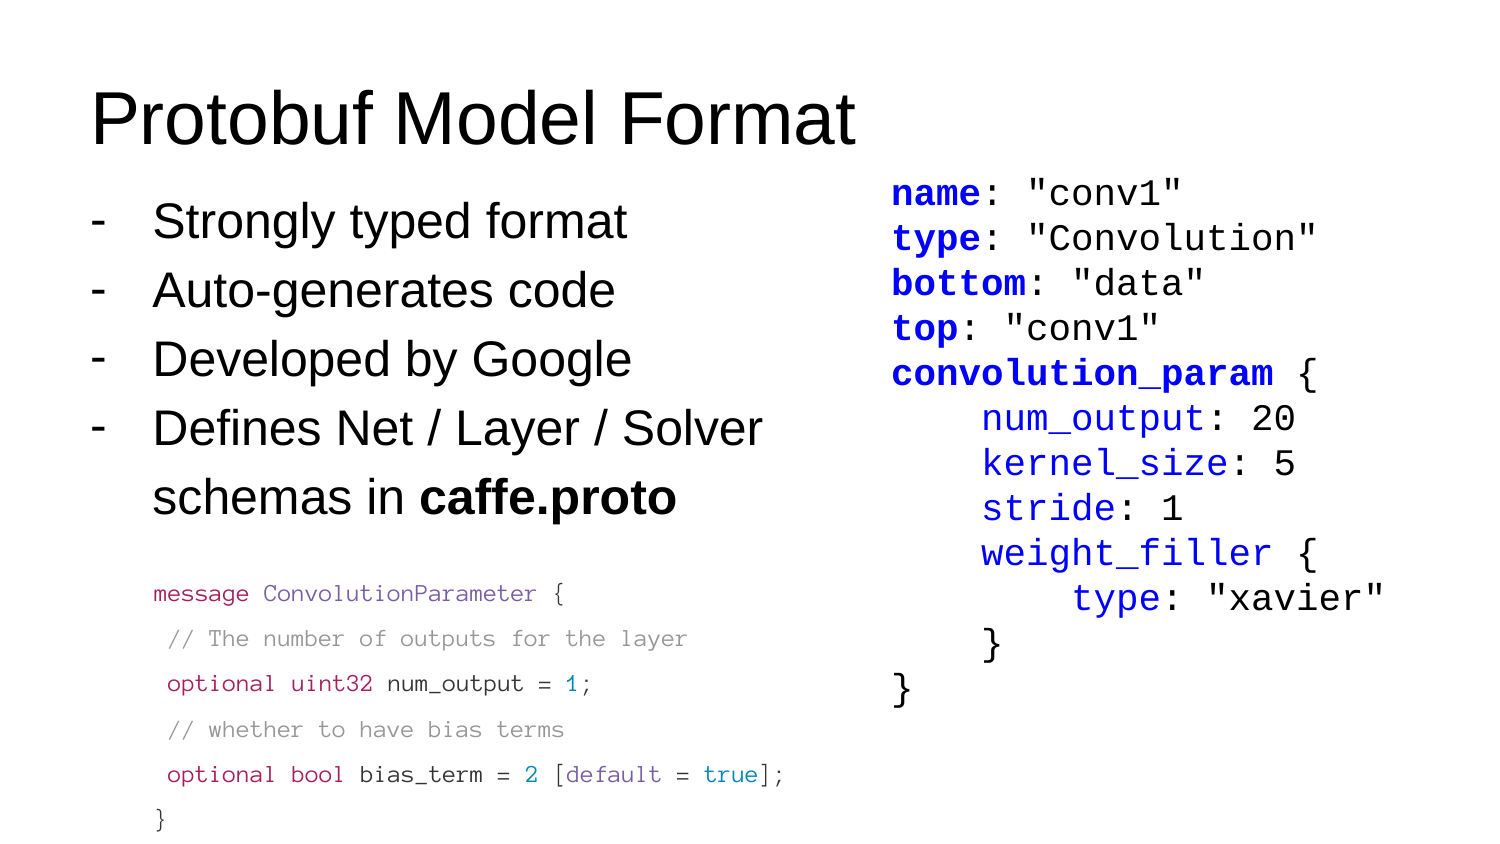

# Protobuf Model Format
name: "conv1"
type: "Convolution"
bottom: "data"
top: "conv1"
convolution_param {
    num_output: 20
    kernel_size: 5
    stride: 1
    weight_filler {
        type: "xavier"
    }
}
Strongly typed format
Auto-generates code
Developed by Google
Defines Net / Layer / Solver
schemas in caffe.proto
message ConvolutionParameter {
 // The number of outputs for the layer
 optional uint32 num_output = 1;
 // whether to have bias terms
 optional bool bias_term = 2 [default = true];
}